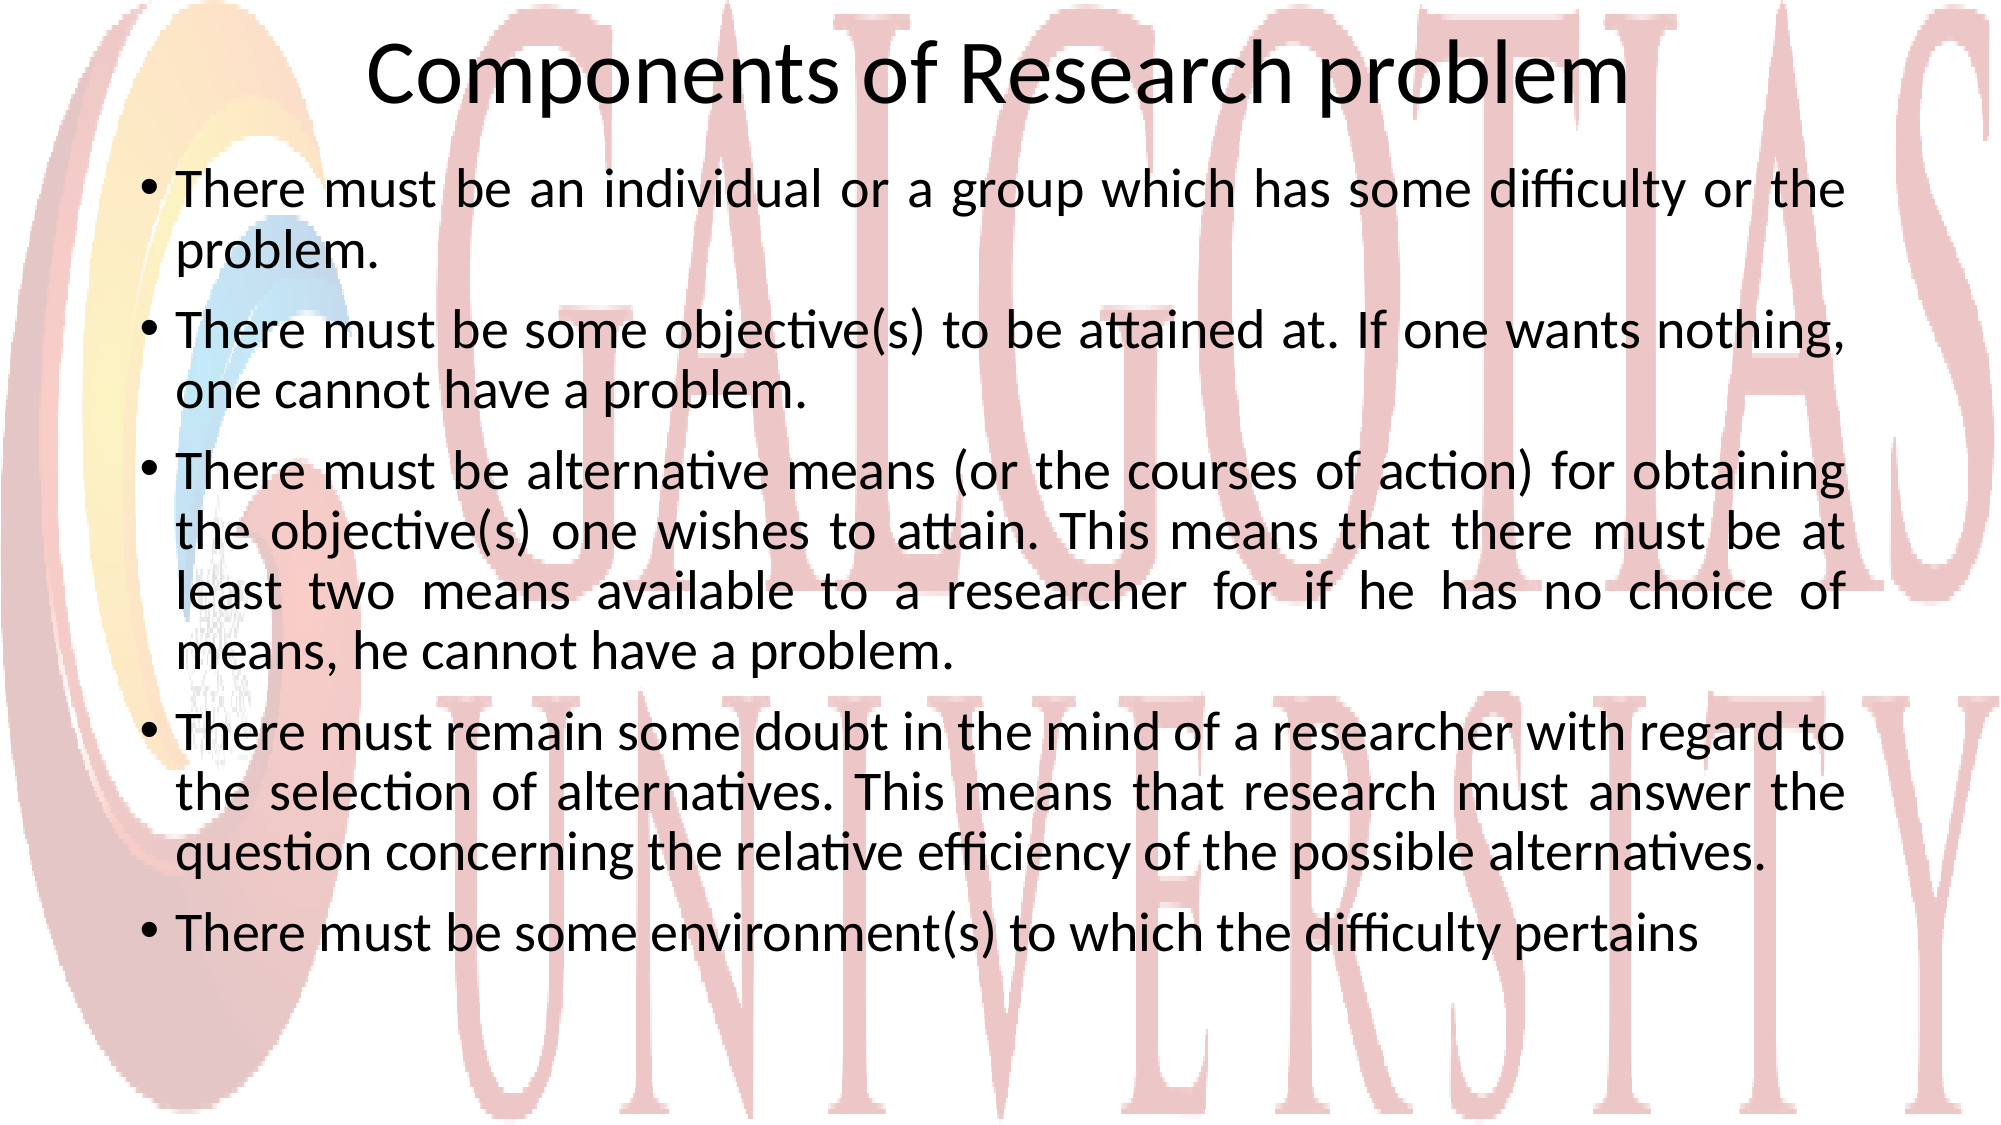

# Components of Research problem
There must be an individual or a group which has some difficulty or the problem.
There must be some objective(s) to be attained at. If one wants nothing, one cannot have a problem.
There must be alternative means (or the courses of action) for obtaining the objective(s) one wishes to attain. This means that there must be at least two means available to a researcher for if he has no choice of means, he cannot have a problem.
There must remain some doubt in the mind of a researcher with regard to the selection of alternatives. This means that research must answer the question concerning the relative efficiency of the possible alternatives.
There must be some environment(s) to which the difficulty pertains